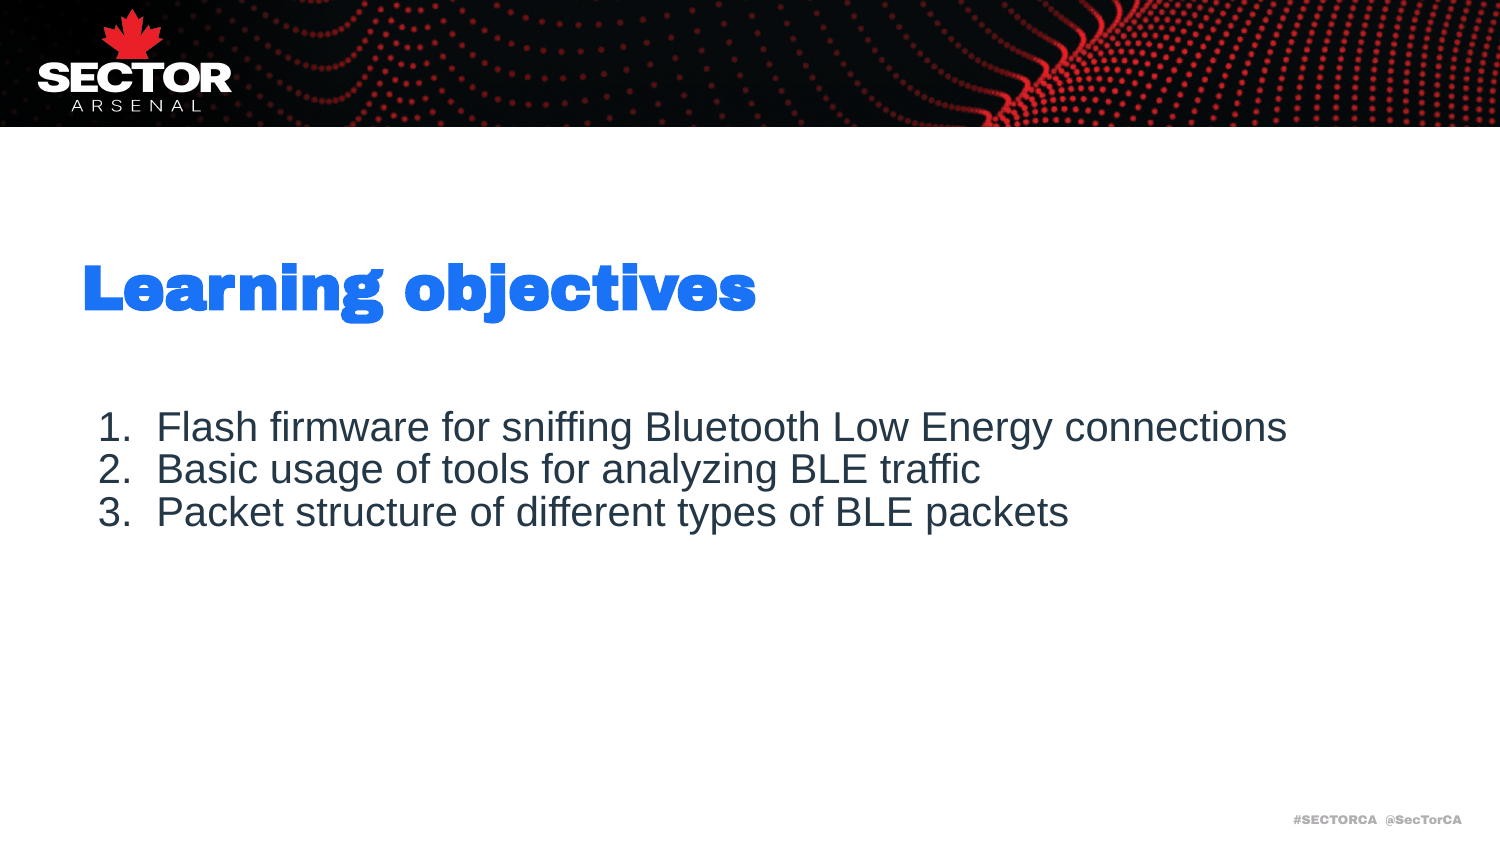

Learning objectives

Flash firmware for sniffing Bluetooth Low Energy connections
Basic usage of tools for analyzing BLE traffic
Packet structure of different types of BLE packets